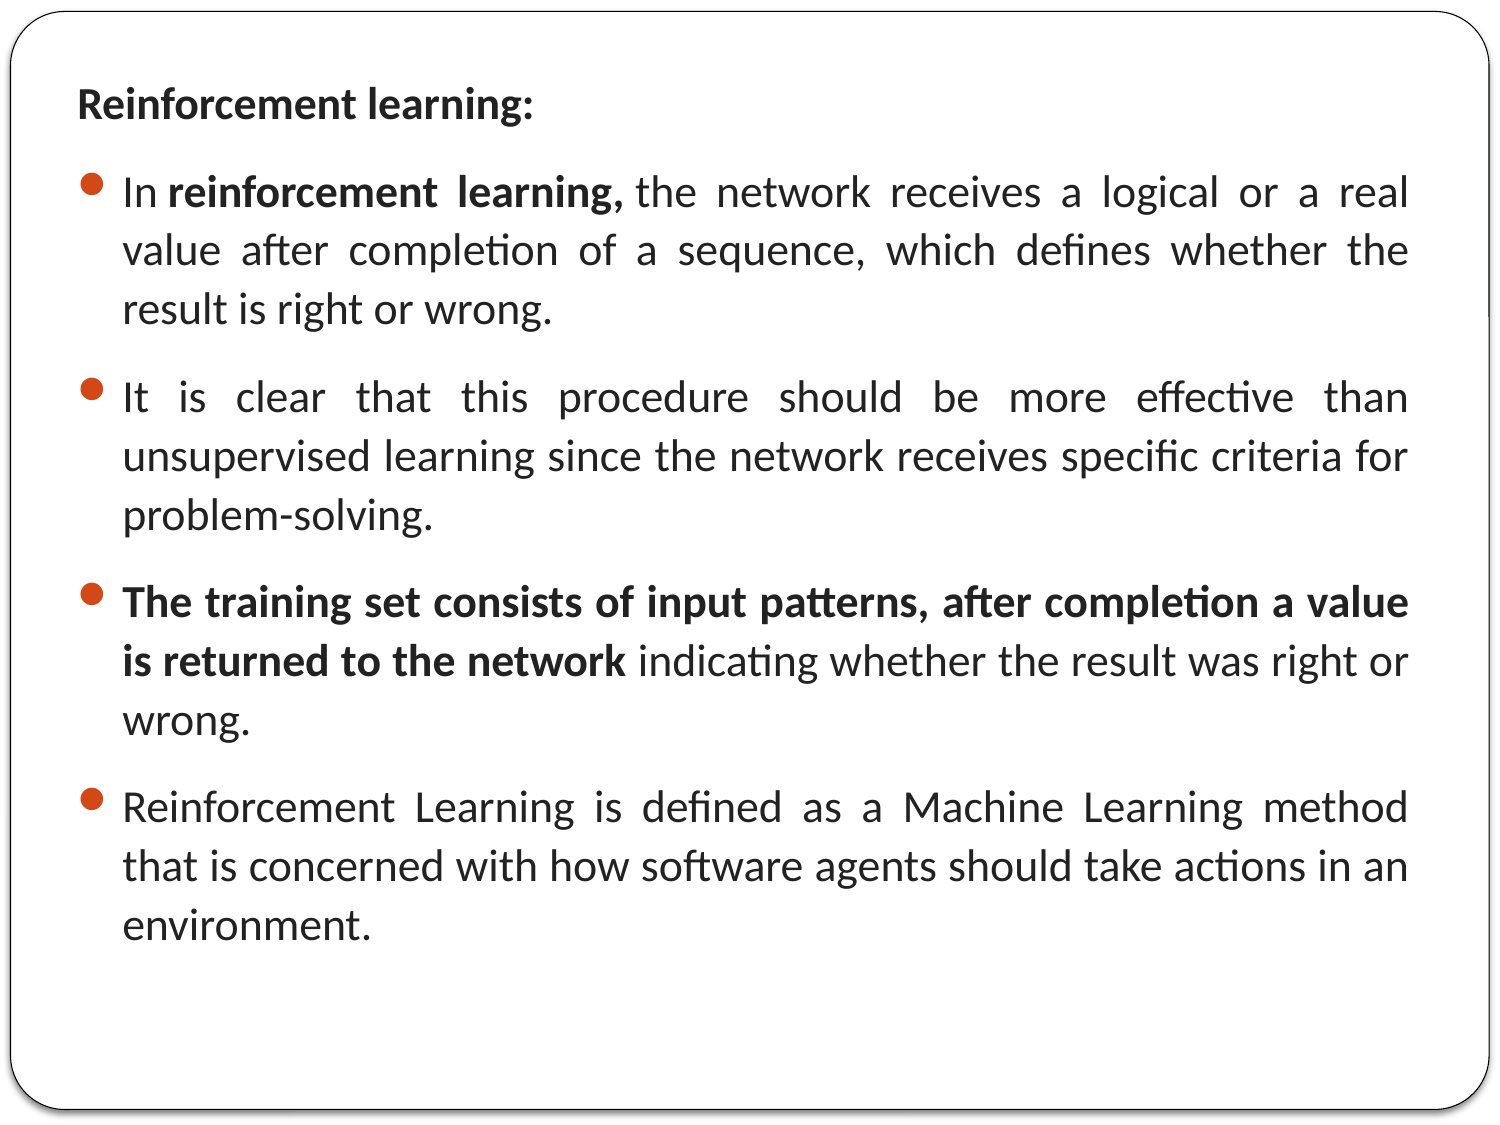

Reinforcement learning:
In reinforcement learning, the network receives a logical or a real value after completion of a sequence, which defines whether the result is right or wrong.
It is clear that this procedure should be more effective than unsupervised learning since the network receives specific criteria for problem-solving.
The training set consists of input patterns, after completion a value is returned to the network indicating whether the result was right or wrong.
Reinforcement Learning is defined as a Machine Learning method that is concerned with how software agents should take actions in an environment.